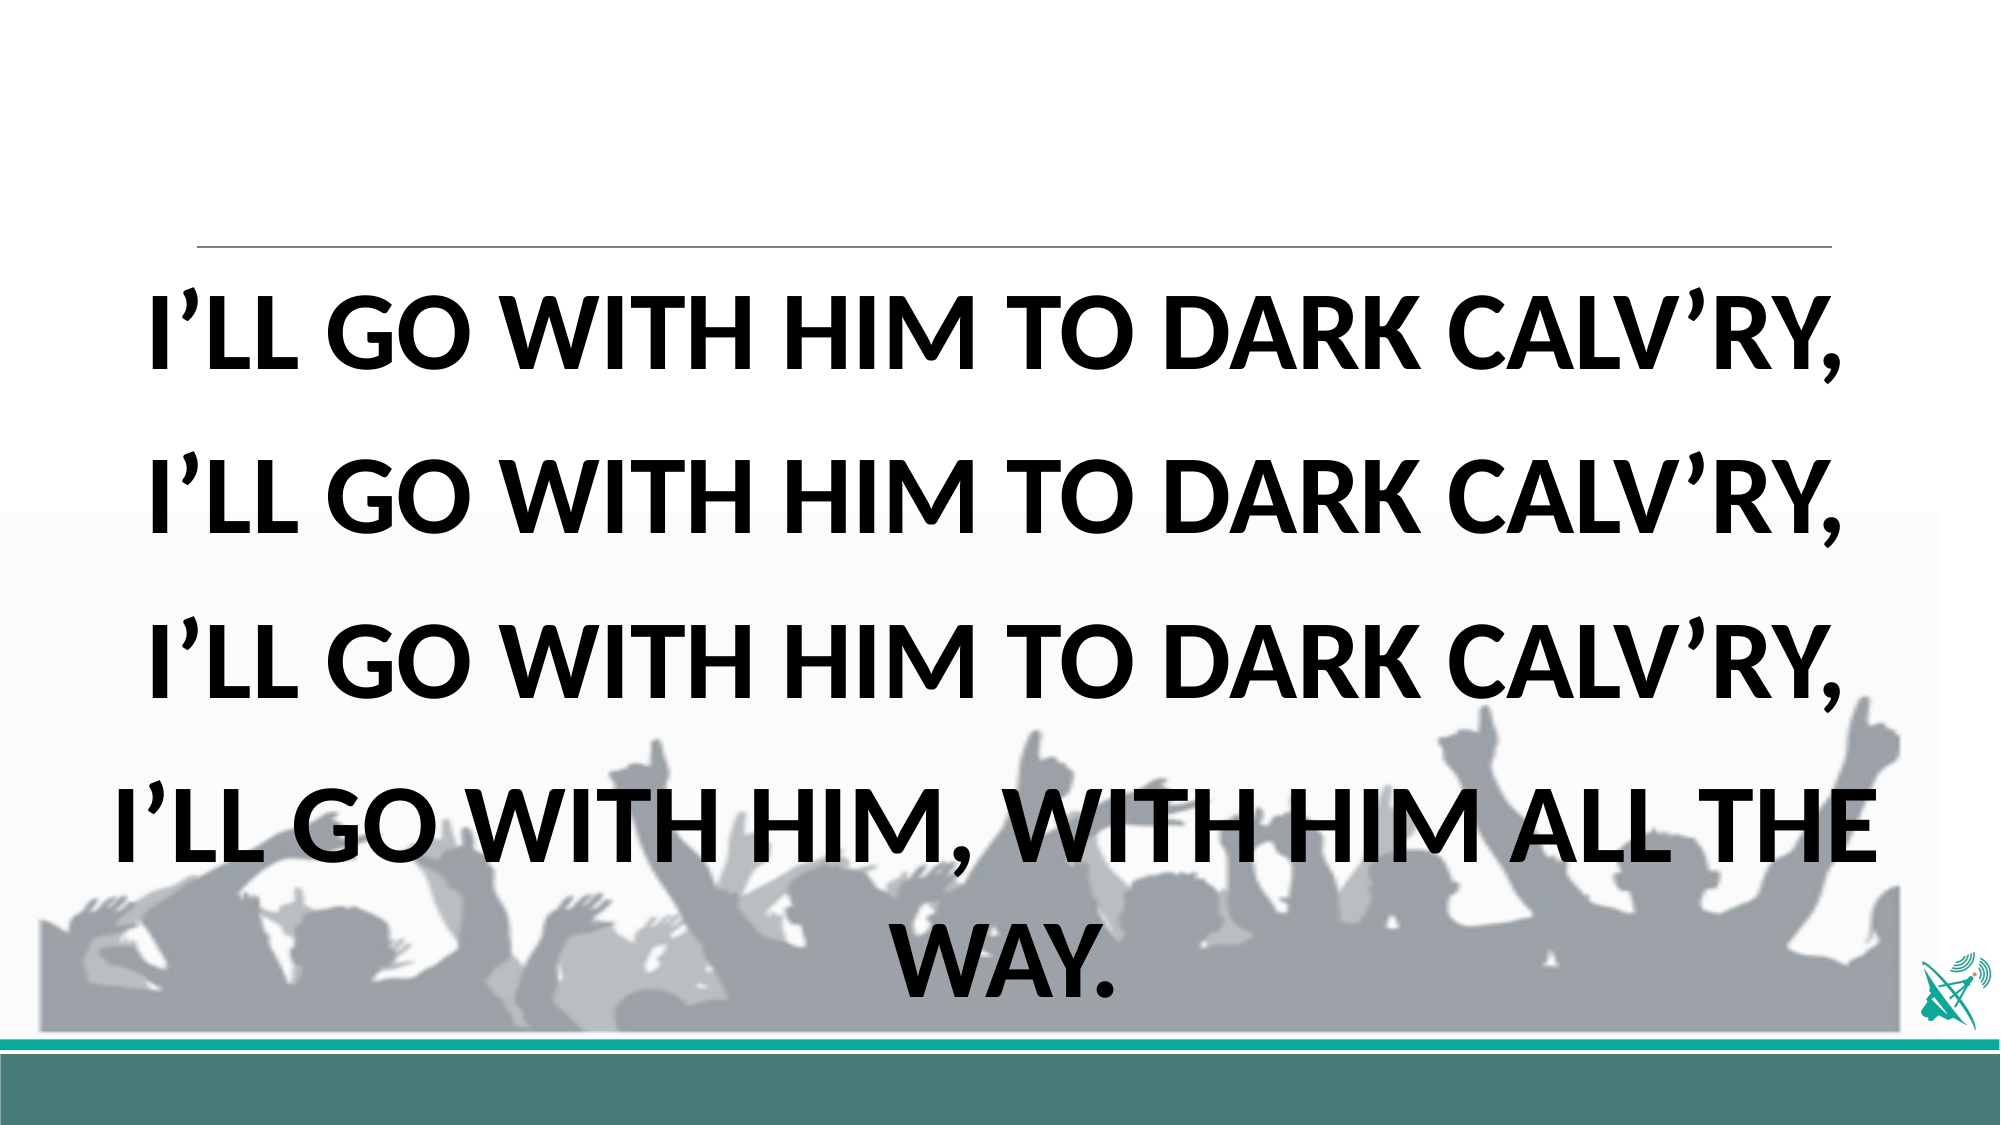

I’LL GO WITH HIM TO DARK CALV’RY,
I’LL GO WITH HIM TO DARK CALV’RY,
I’LL GO WITH HIM TO DARK CALV’RY,
I’LL GO WITH HIM, WITH HIM ALL THE WAY.